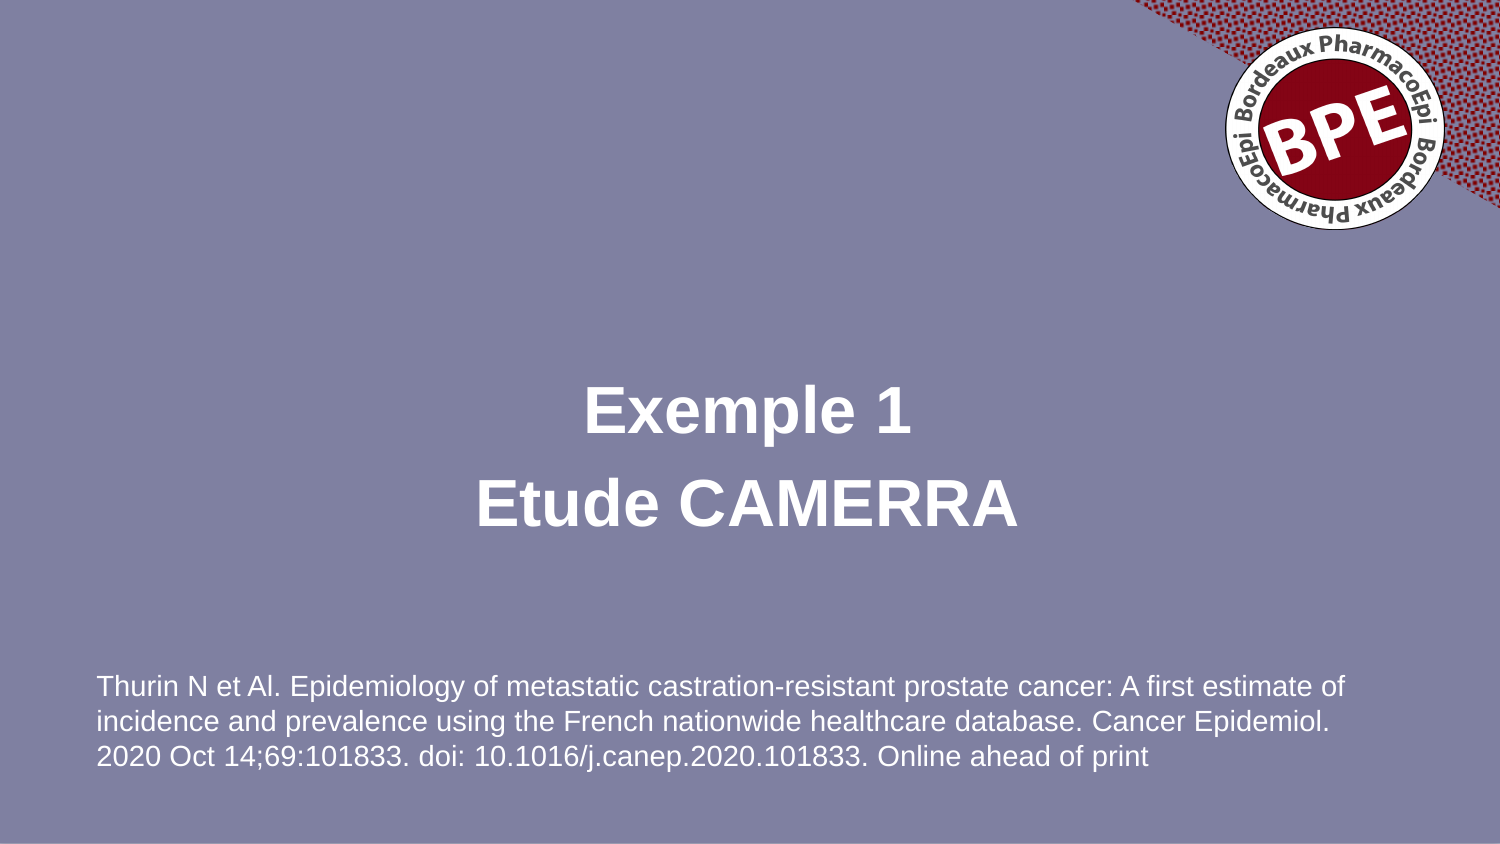

Exemple 1
Etude CAMERRA
Thurin N et Al. Epidemiology of metastatic castration-resistant prostate cancer: A first estimate of incidence and prevalence using the French nationwide healthcare database. Cancer Epidemiol. 2020 Oct 14;69:101833. doi: 10.1016/j.canep.2020.101833. Online ahead of print